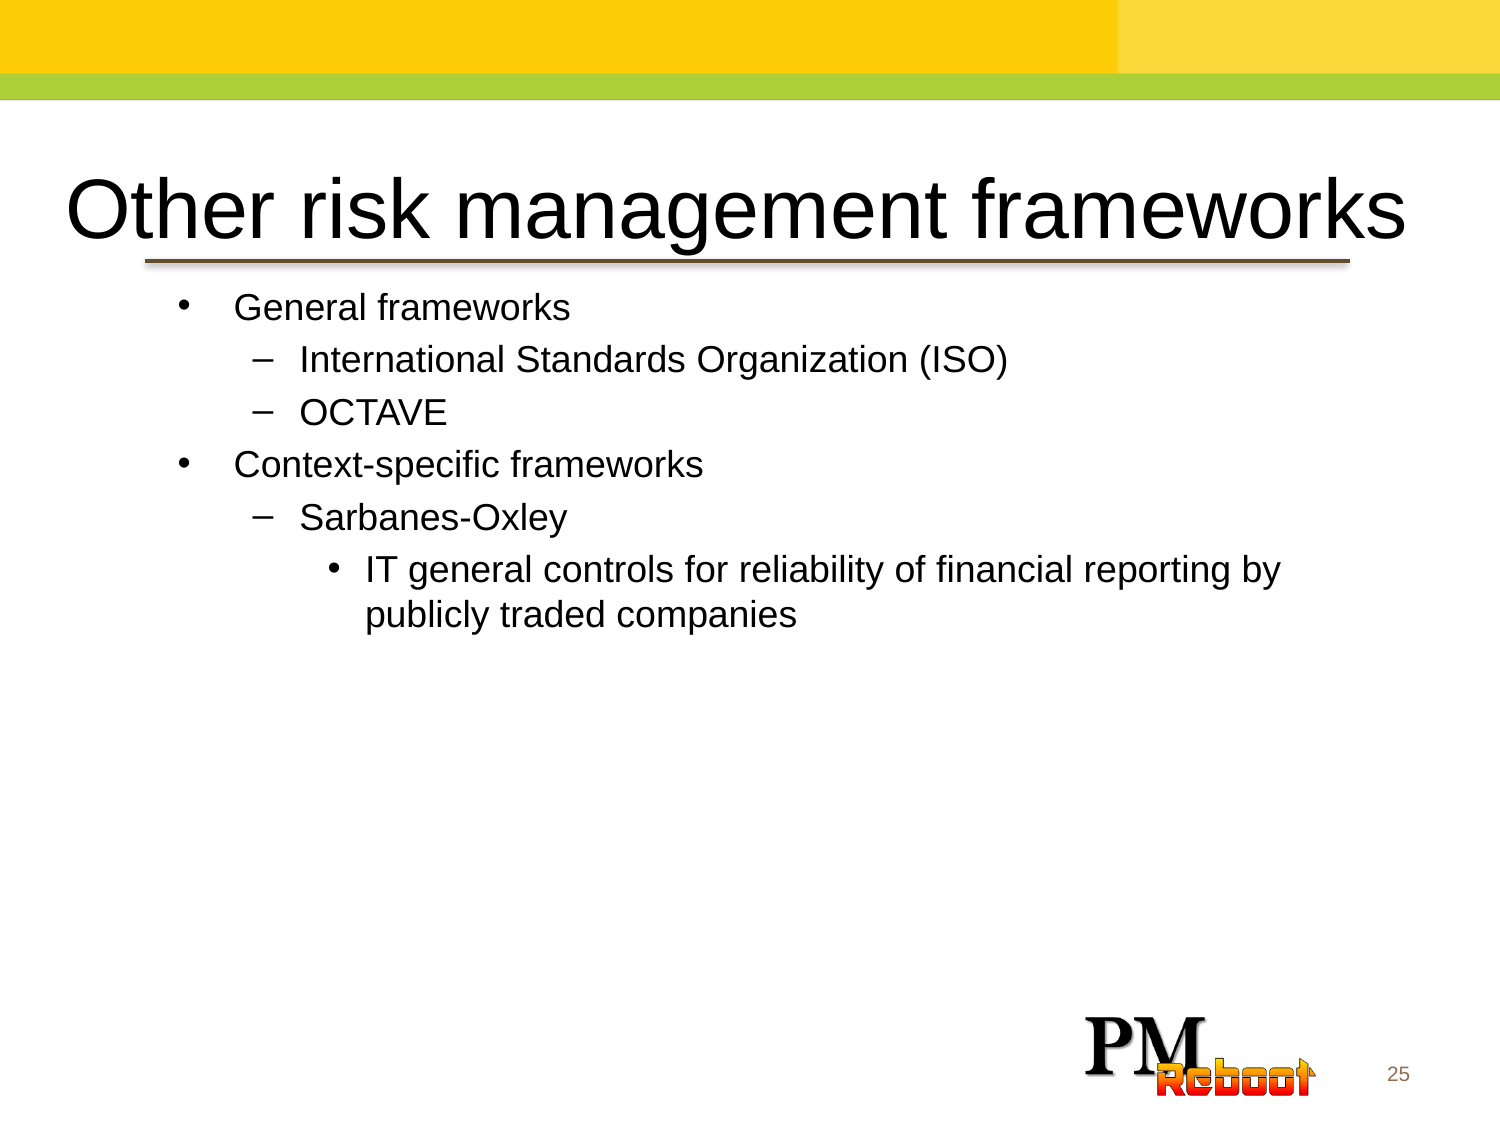

Other risk management frameworks
General frameworks
International Standards Organization (ISO)
OCTAVE
Context-specific frameworks
Sarbanes-Oxley
IT general controls for reliability of financial reporting by publicly traded companies
25